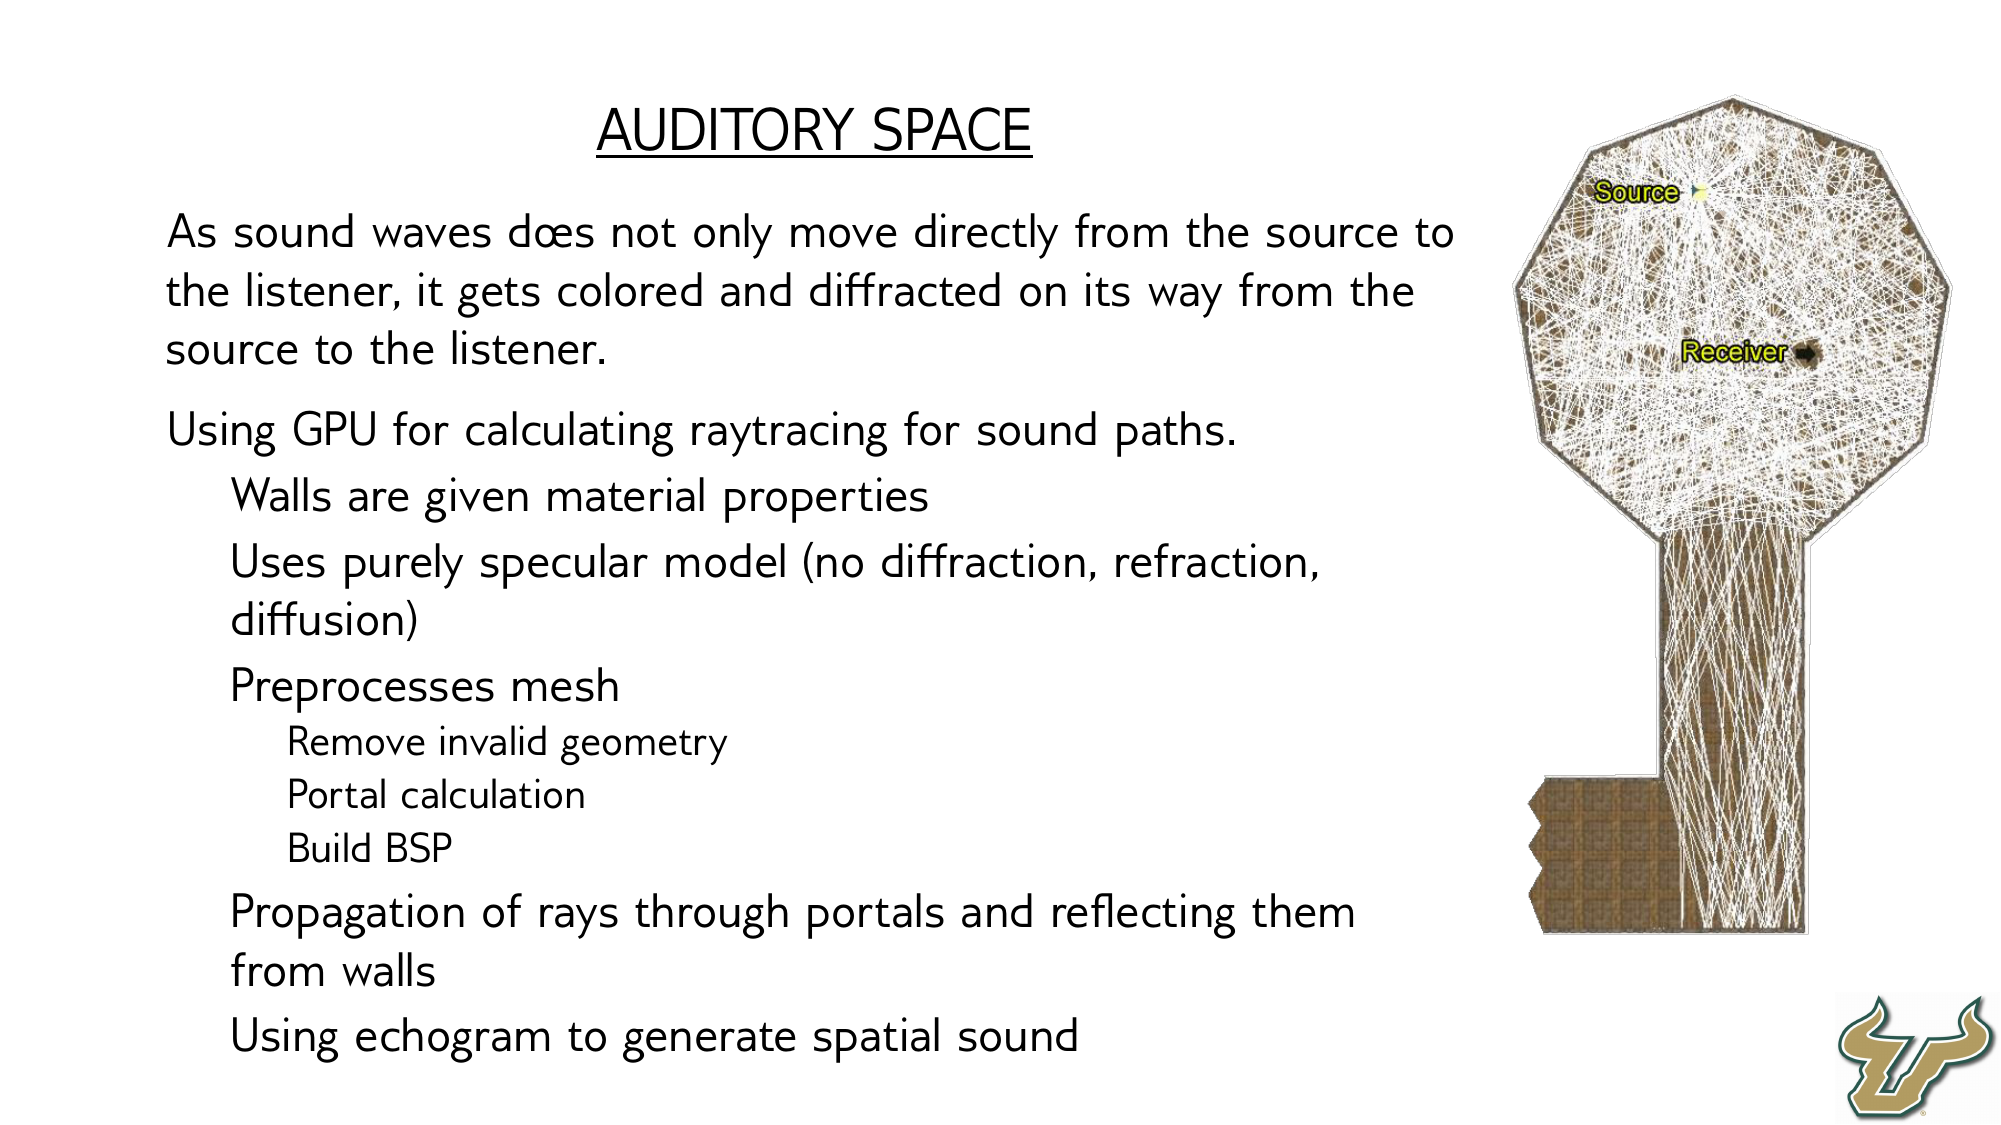

Auditory Space
As sound waves does not only move directly from the source to the listener, it gets colored and diffracted on its way from the source to the listener.
Using GPU for calculating raytracing for sound paths.
Walls are given material properties
Uses purely specular model (no diffraction, refraction, diffusion)
Preprocesses mesh
Remove invalid geometry
Portal calculation
Build BSP
Propagation of rays through portals and reflecting them from walls
Using echogram to generate spatial sound